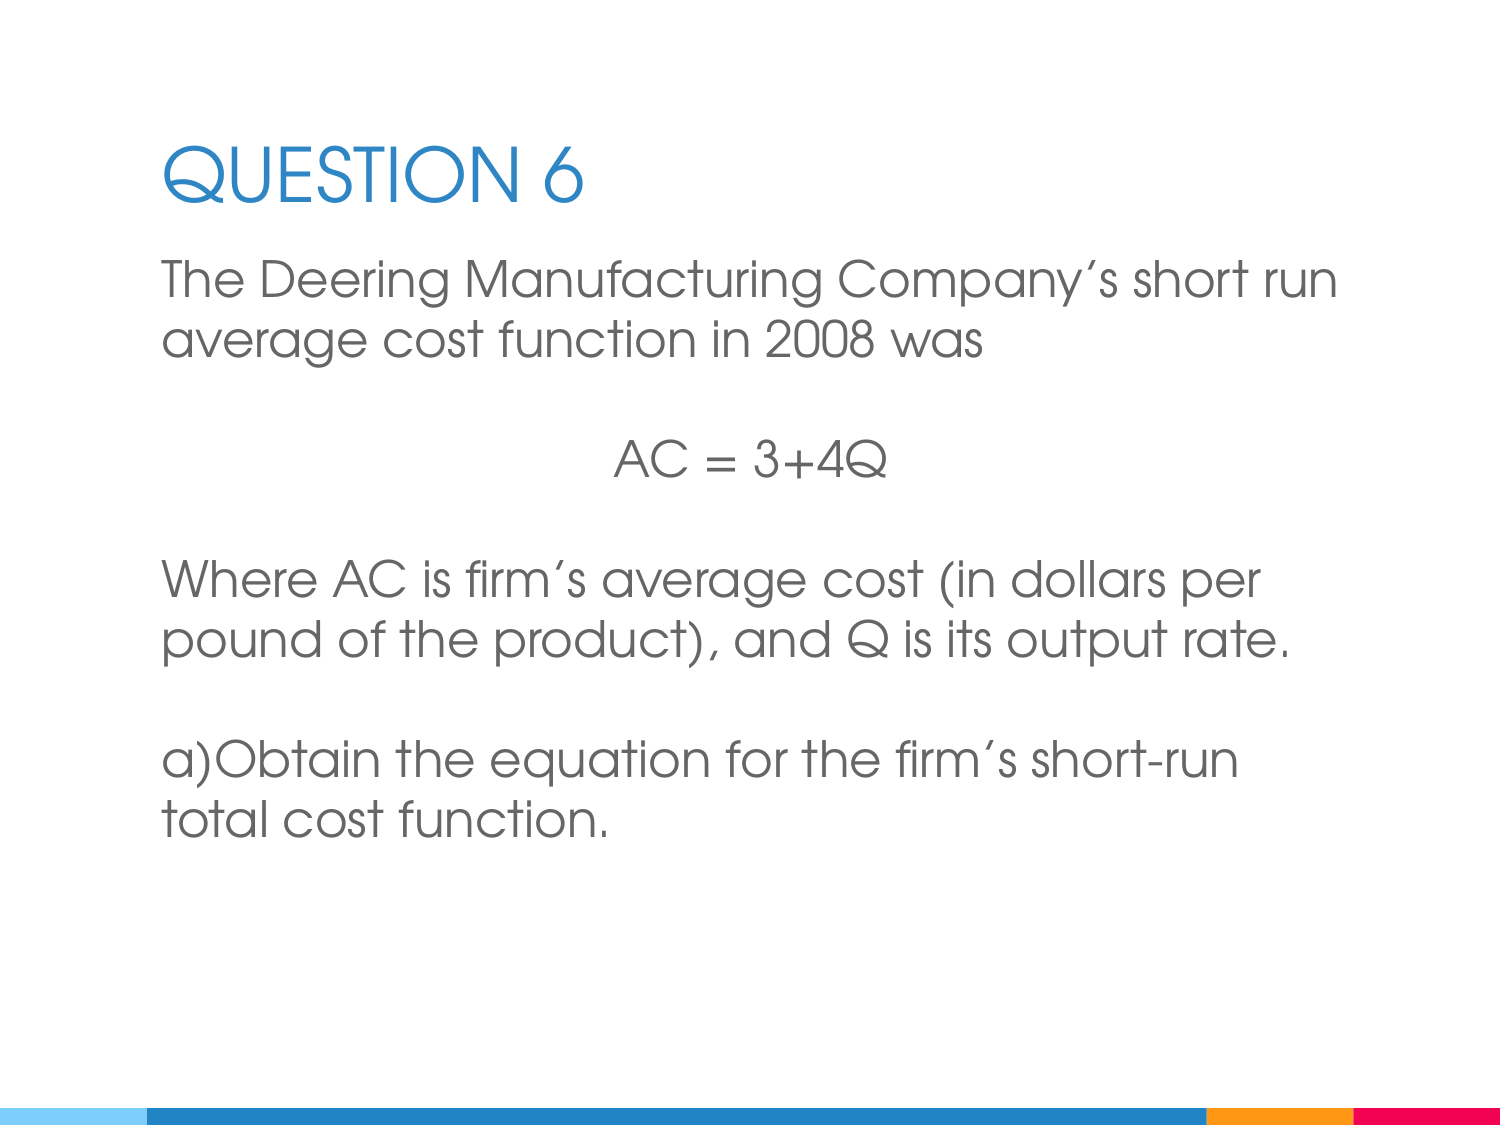

# QUESTION 6
The Deering Manufacturing Company’s short run average cost function in 2008 was

AC = 3+4Q

Where AC is firm’s average cost (in dollars per pound of the product), and Q is its output rate.

a)Obtain the equation for the firm’s short-run total cost function.